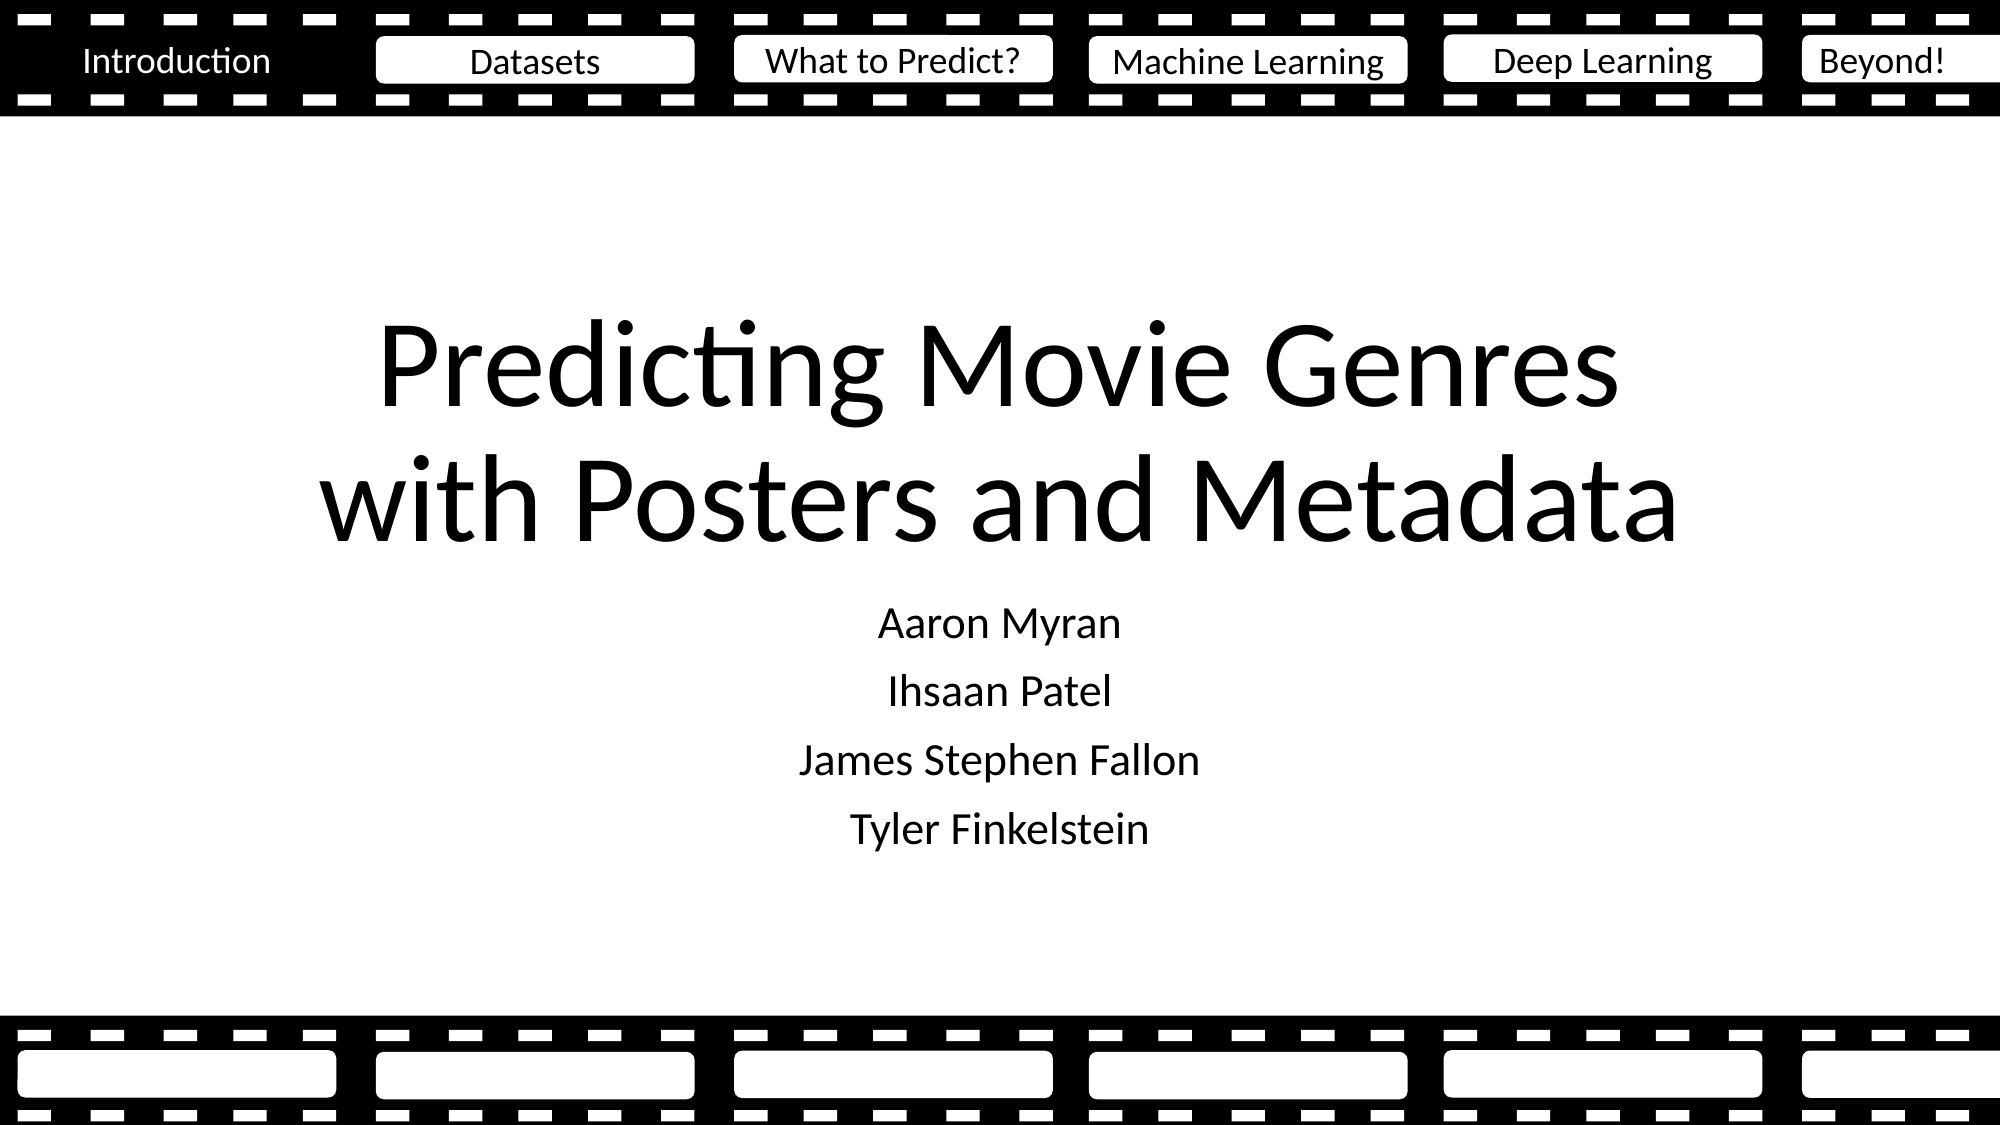

Introduction
Deep Learning
Beyond!
What to Predict?
Datasets
Machine Learning

# Predicting Movie Genres with Posters and Metadata
Aaron Myran
Ihsaan Patel
James Stephen Fallon
Tyler Finkelstein